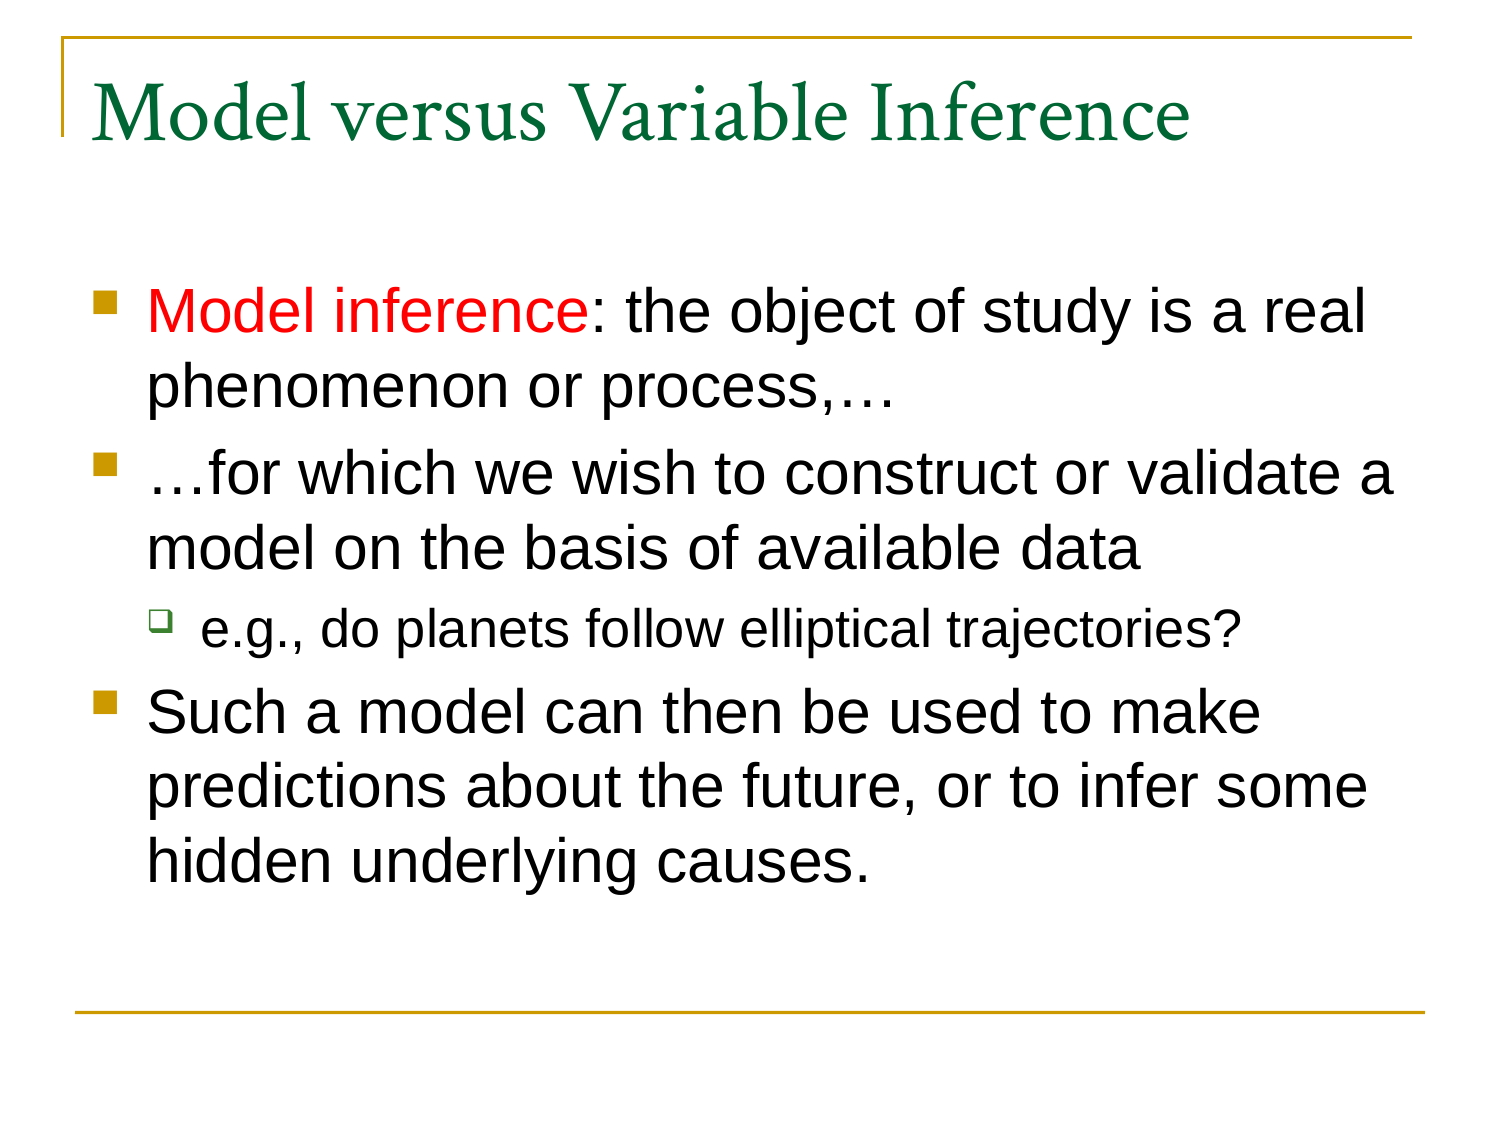

# Model versus Variable Inference
Model inference: the object of study is a real phenomenon or process,…
…for which we wish to construct or validate a model on the basis of available data
e.g., do planets follow elliptical trajectories?
Such a model can then be used to make predictions about the future, or to infer some hidden underlying causes.